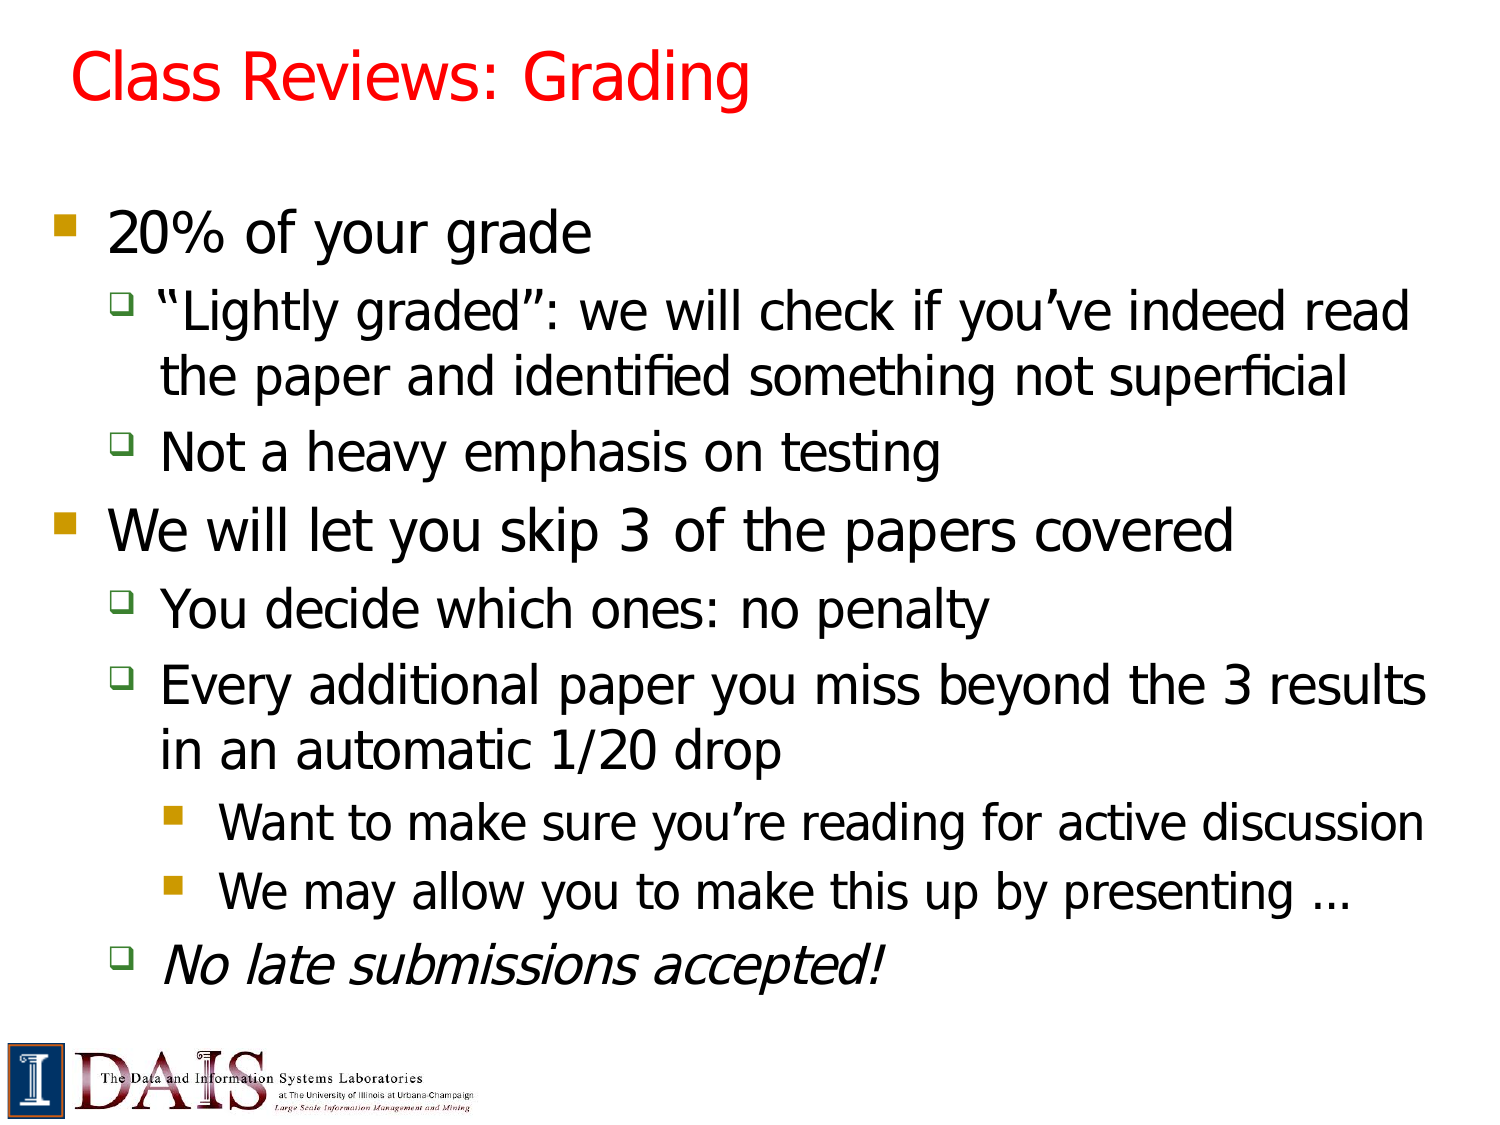

# Class Reviews: Grading
20% of your grade
“Lightly graded”: we will check if you’ve indeed read the paper and identified something not superficial
Not a heavy emphasis on testing
We will let you skip 3 of the papers covered
You decide which ones: no penalty
Every additional paper you miss beyond the 3 results in an automatic 1/20 drop
Want to make sure you’re reading for active discussion
We may allow you to make this up by presenting …
No late submissions accepted!